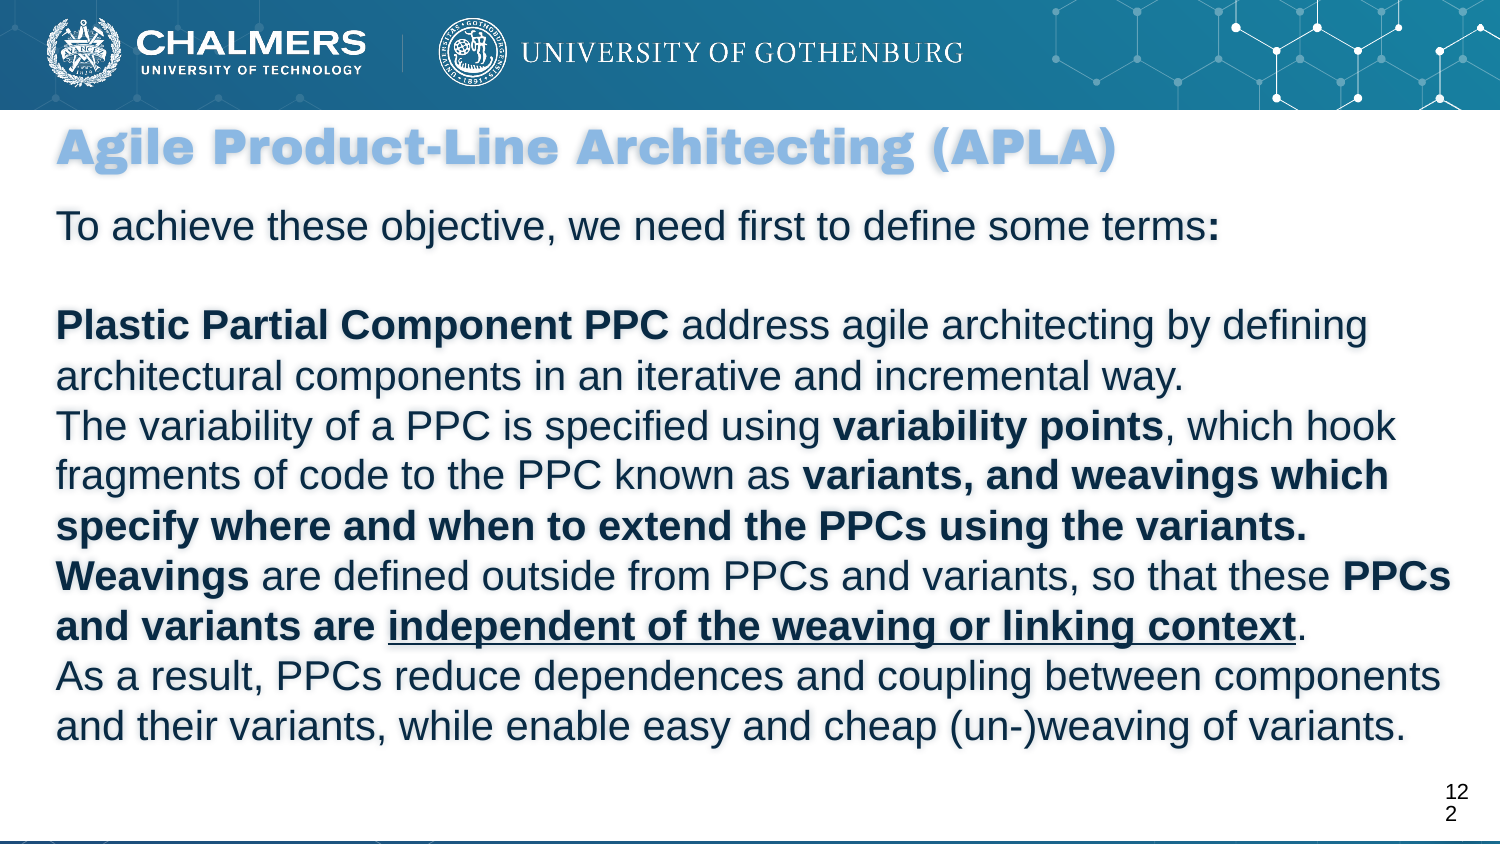

# Agile Product-Line Architecting (APLA)
To achieve these objective, we need first to define some terms:

Plastic Partial Component PPC address agile architecting by defining architectural components in an iterative and incremental way.
The variability of a PPC is specified using variability points, which hook fragments of code to the PPC known as variants, and weavings which specify where and when to extend the PPCs using the variants.
Weavings are defined outside from PPCs and variants, so that these PPCs and variants are independent of the weaving or linking context.
As a result, PPCs reduce dependences and coupling between components and their variants, while enable easy and cheap (un-)weaving of variants.
122